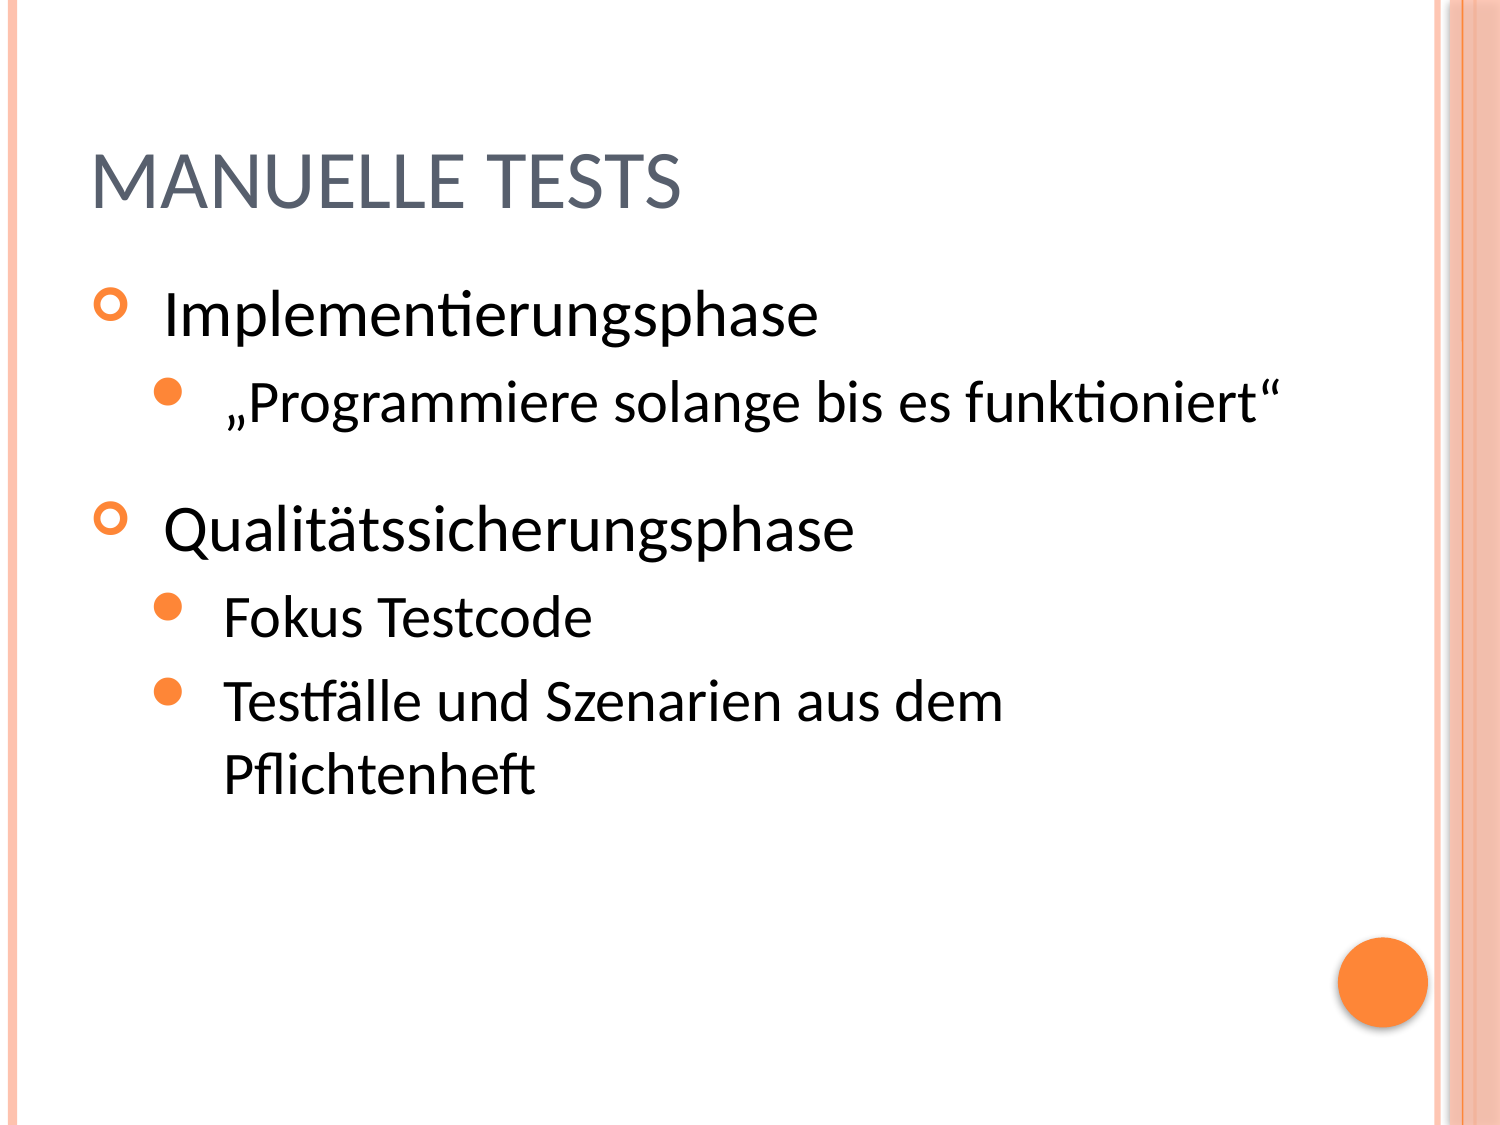

# Manuelle Tests
Implementierungsphase
„Programmiere solange bis es funktioniert“

Qualitätssicherungsphase
Fokus Testcode
Testfälle und Szenarien aus dem Pflichtenheft